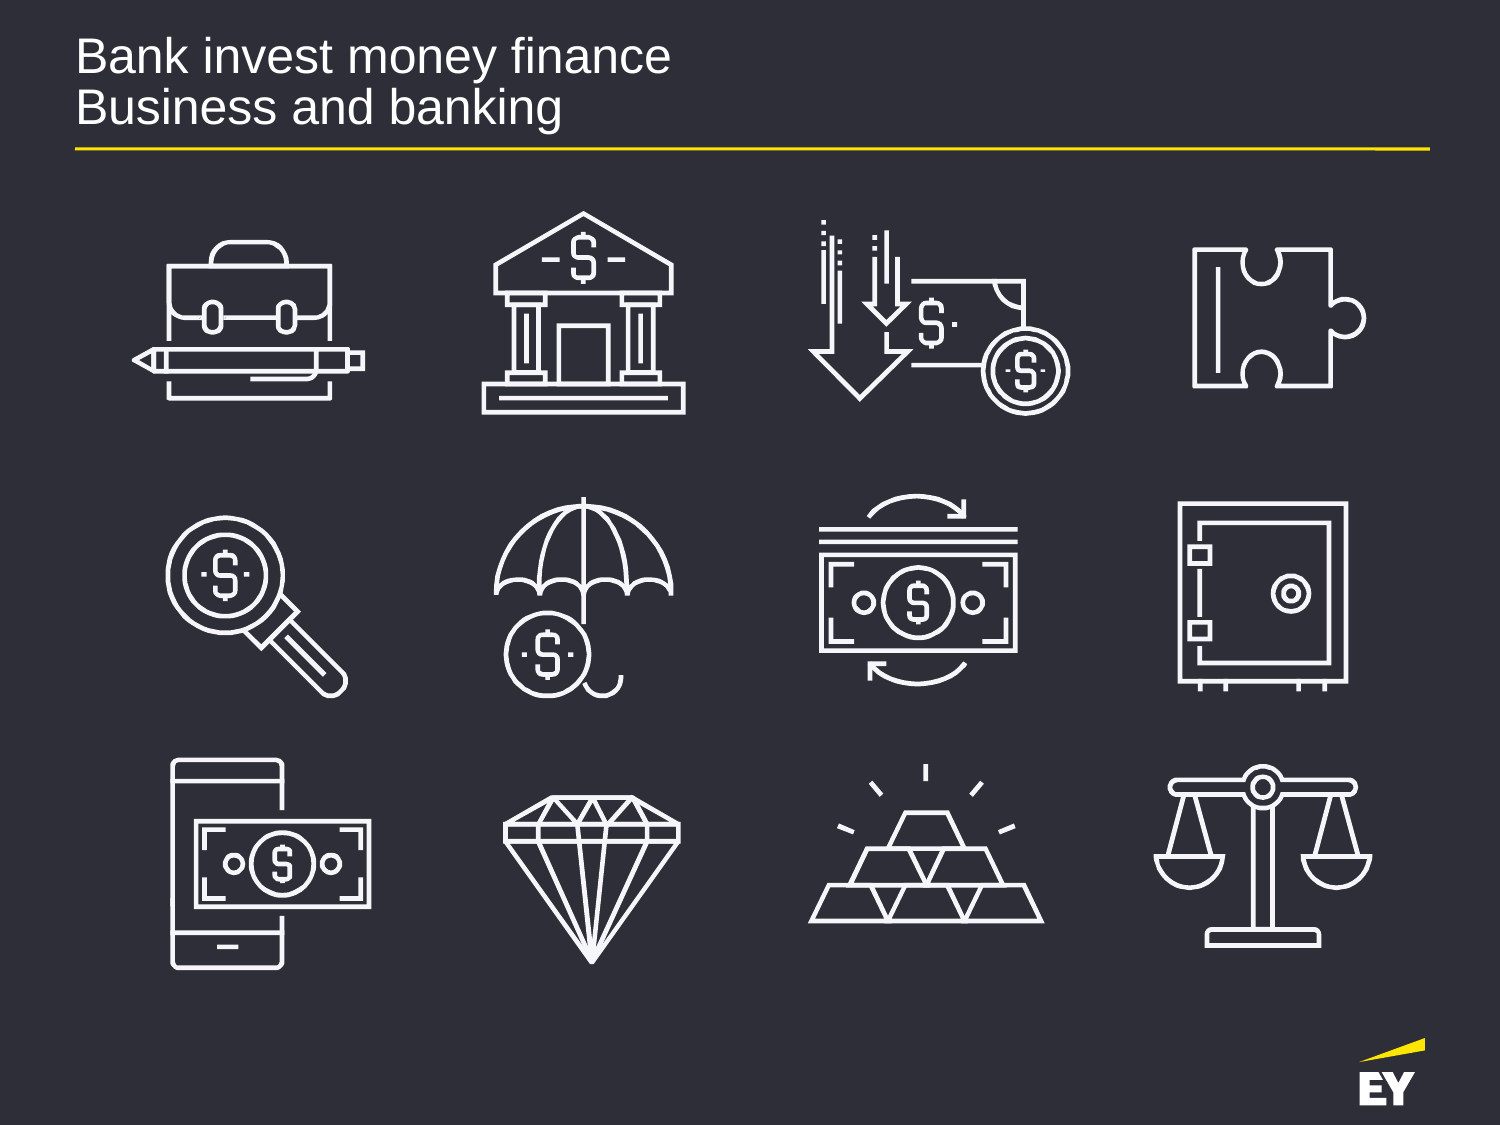

# Bank invest money finance Business and banking